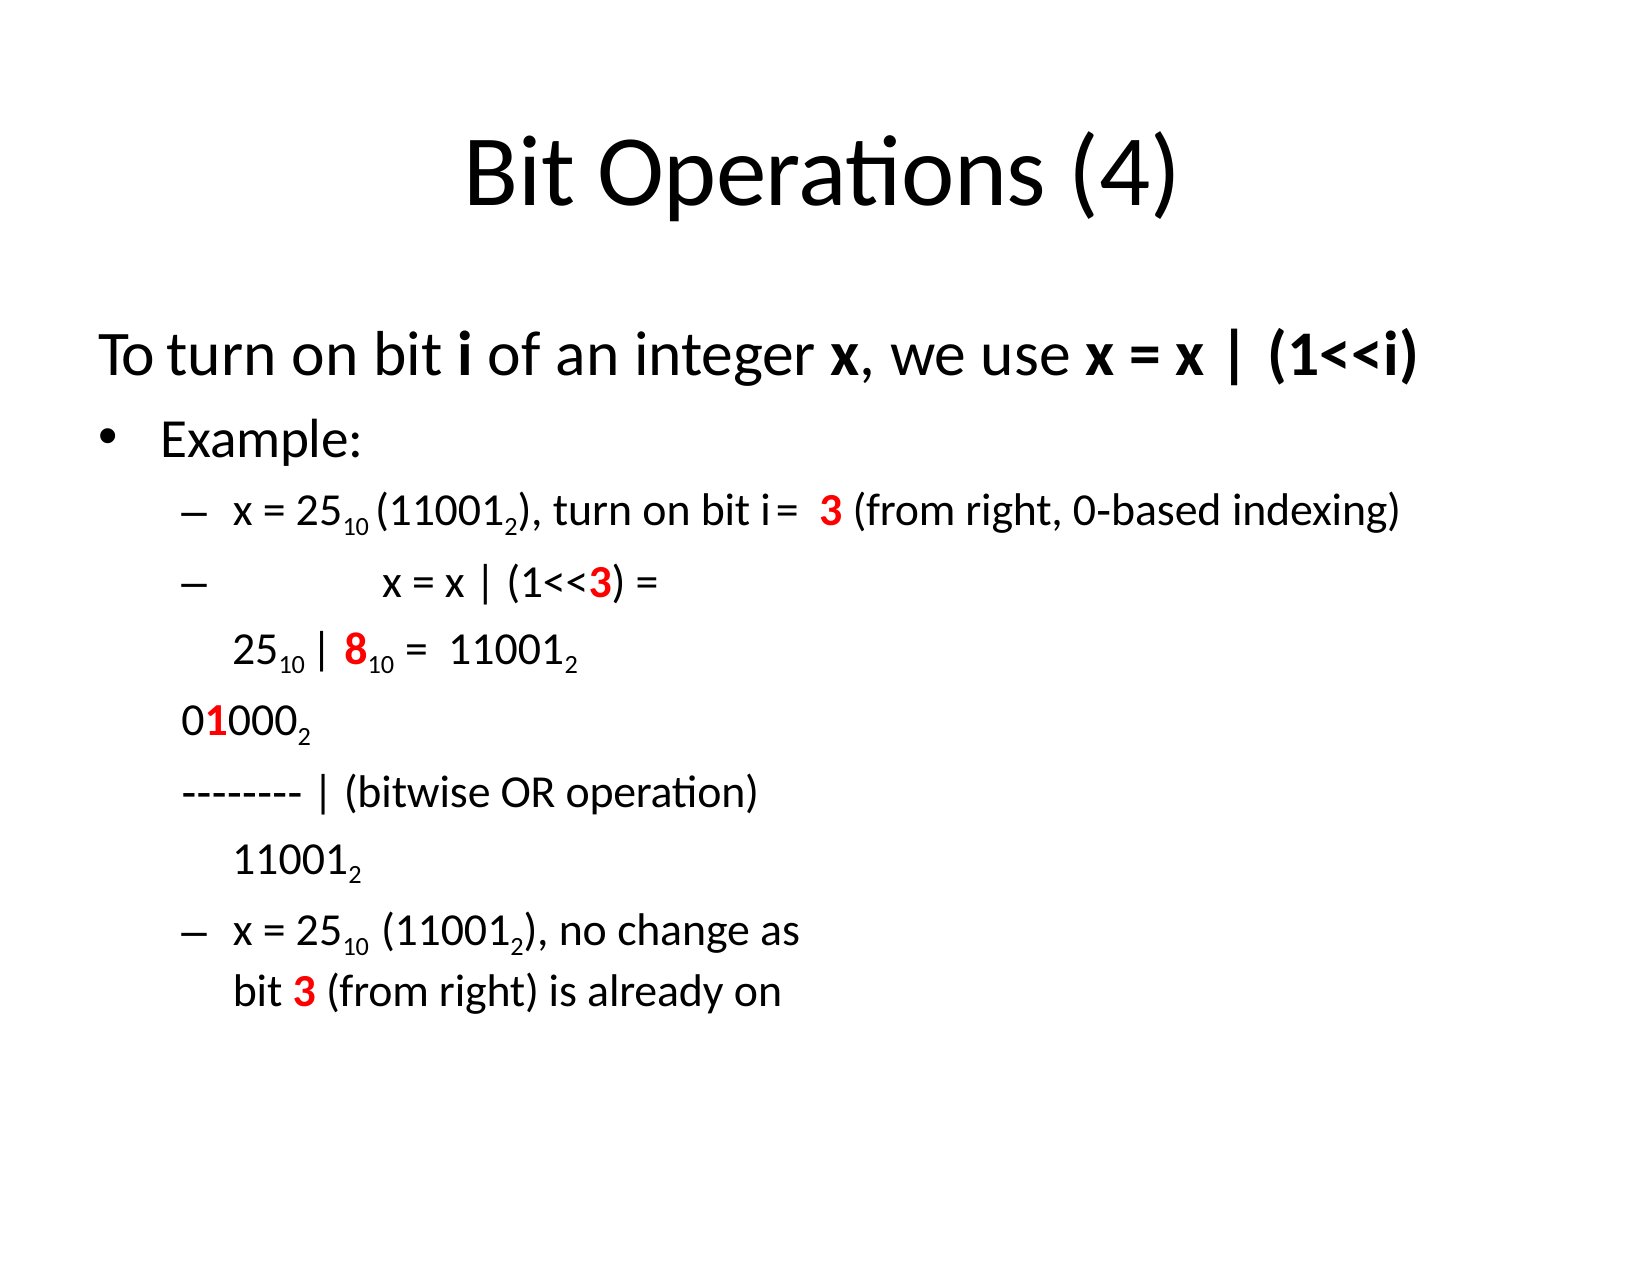

# Bit Operations (4)
To turn on bit i of an integer x, we use x = x | (1<<i)
Example:
x = 2510 (110012), turn on bit i= 3 (from right, 0‐based indexing)
–		x = x | (1<<3) = 2510 | 810 =  110012
010002
‐‐‐‐‐‐‐‐ | (bitwise OR operation)  110012
x = 2510  (110012), no change as bit 3 (from right) is already on